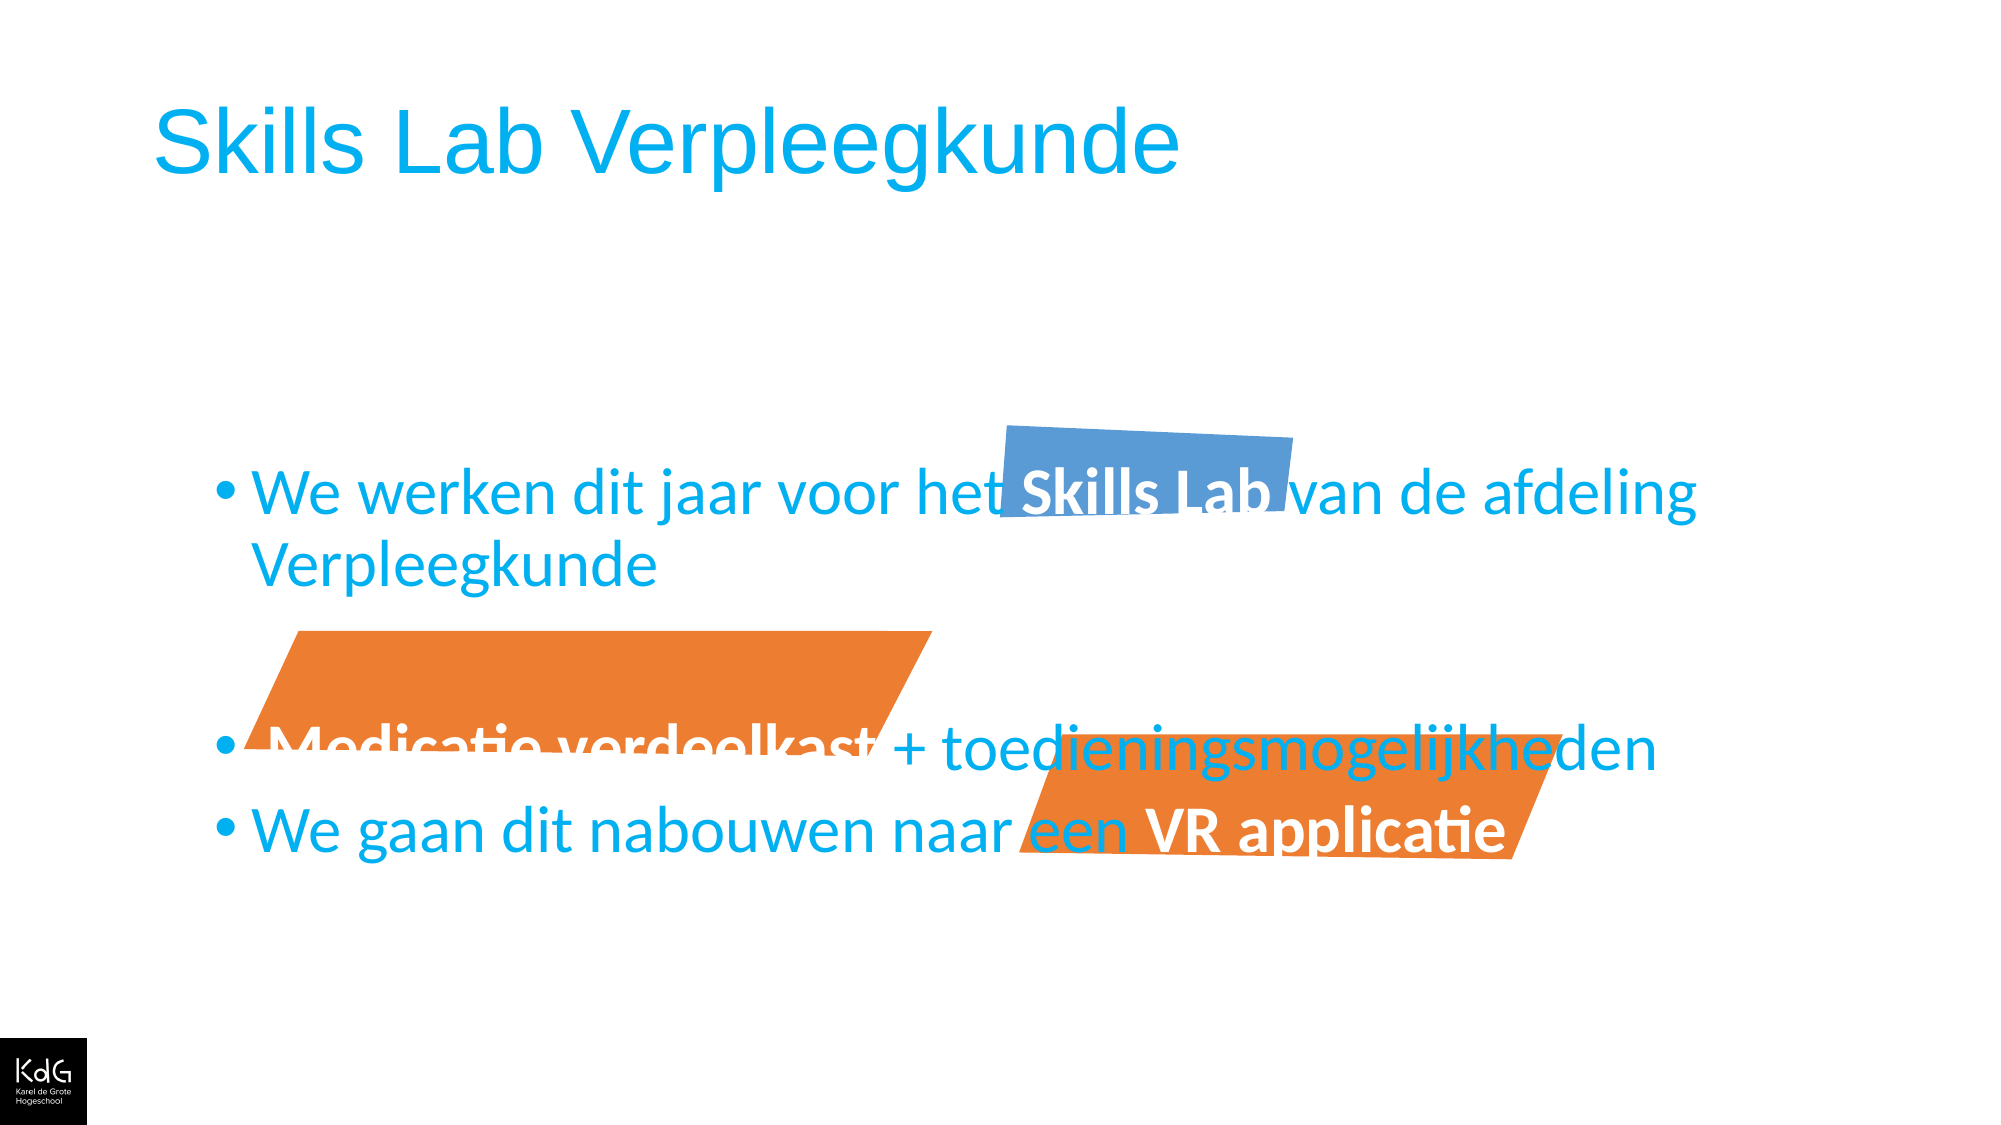

# Skills Lab Verpleegkunde

We werken dit jaar voor het Skills Lab van de afdeling Verpleegkunde

 Medicatie verdeelkast + toedieningsmogelijkheden
We gaan dit nabouwen naar een VR applicatie